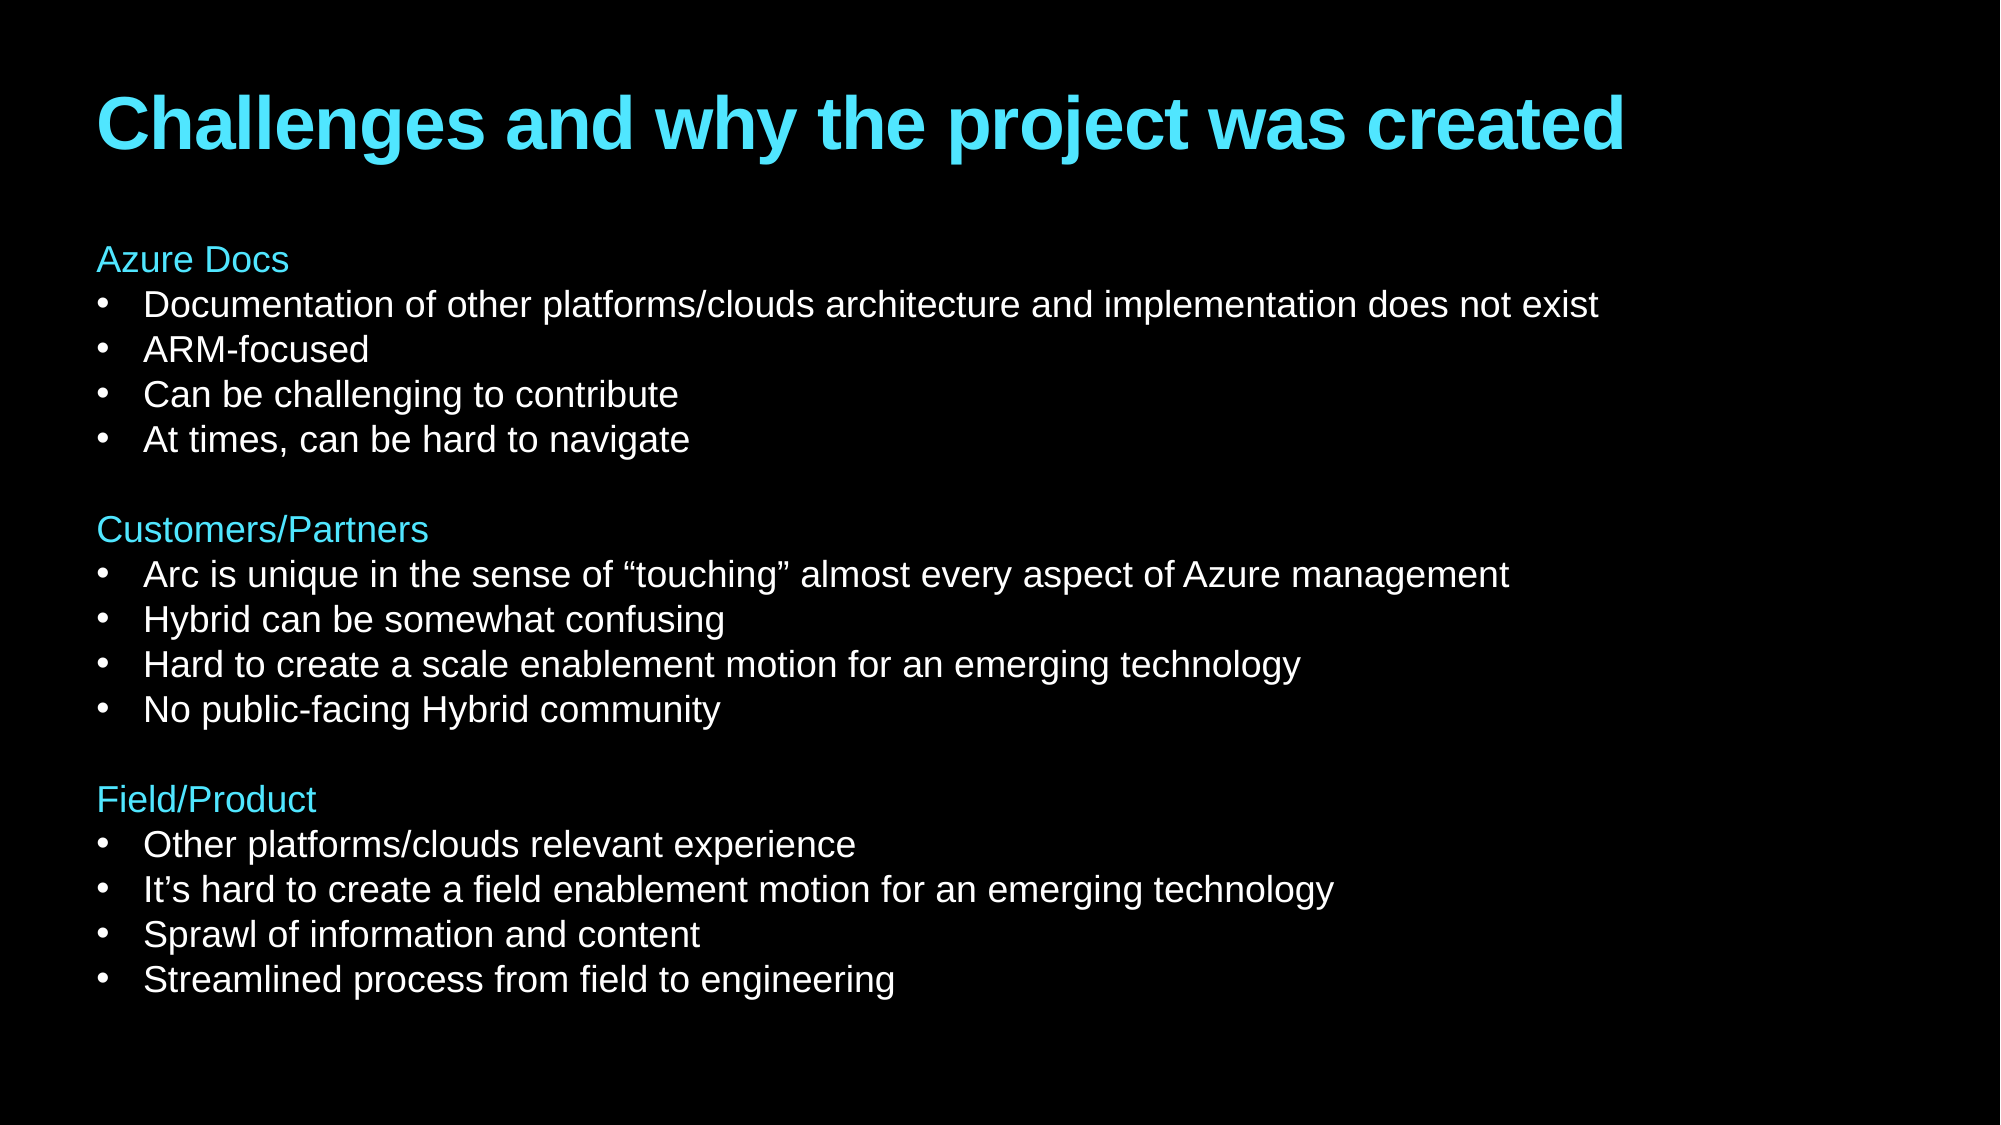

# Challenges and why the project was created
Azure Docs
Documentation of other platforms/clouds architecture and implementation does not exist
ARM-focused
Can be challenging to contribute
At times, can be hard to navigate
Customers/Partners
Arc is unique in the sense of “touching” almost every aspect of Azure management
Hybrid can be somewhat confusing
Hard to create a scale enablement motion for an emerging technology
No public-facing Hybrid community

Field/Product
Other platforms/clouds relevant experience
It’s hard to create a field enablement motion for an emerging technology
Sprawl of information and content
Streamlined process from field to engineering